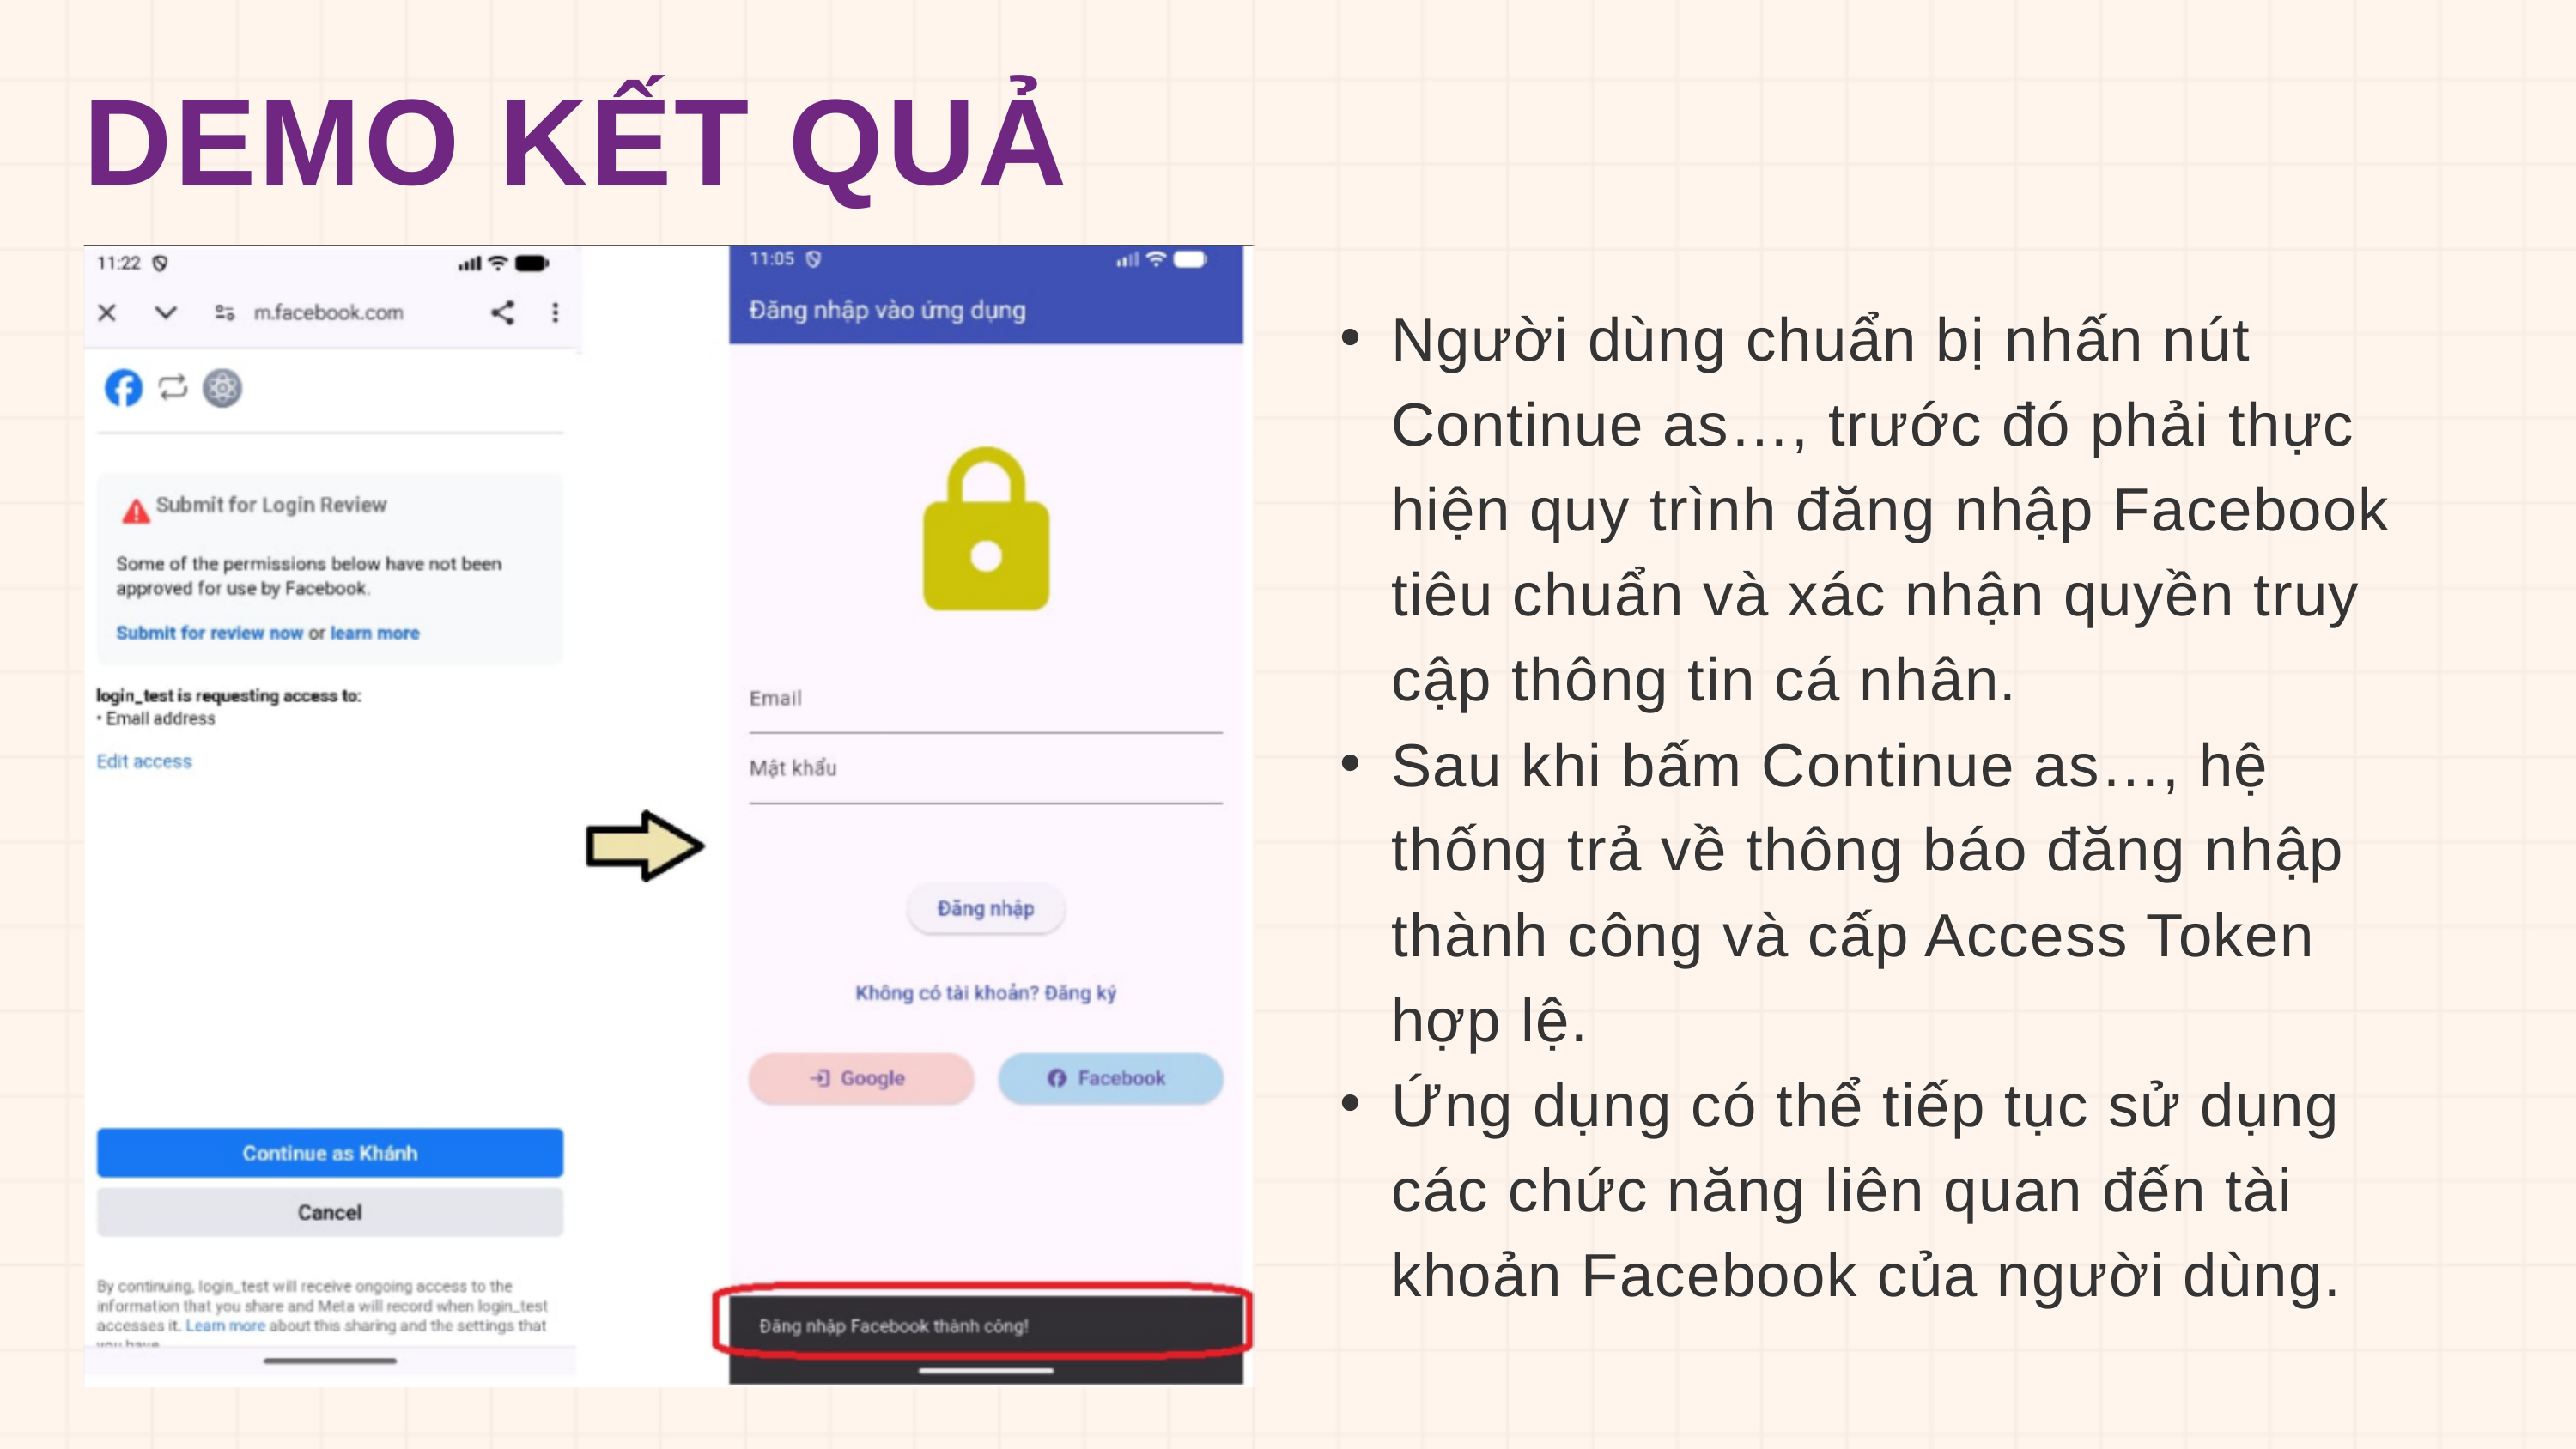

DEMO KẾT QUẢ

Người dùng chuẩn bị nhấn nút Continue as…, trước đó phải thực hiện quy trình đăng nhập Facebook tiêu chuẩn và xác nhận quyền truy cập thông tin cá nhân.
Sau khi bấm Continue as…, hệ thống trả về thông báo đăng nhập thành công và cấp Access Token hợp lệ.
Ứng dụng có thể tiếp tục sử dụng các chức năng liên quan đến tài khoản Facebook của người dùng.